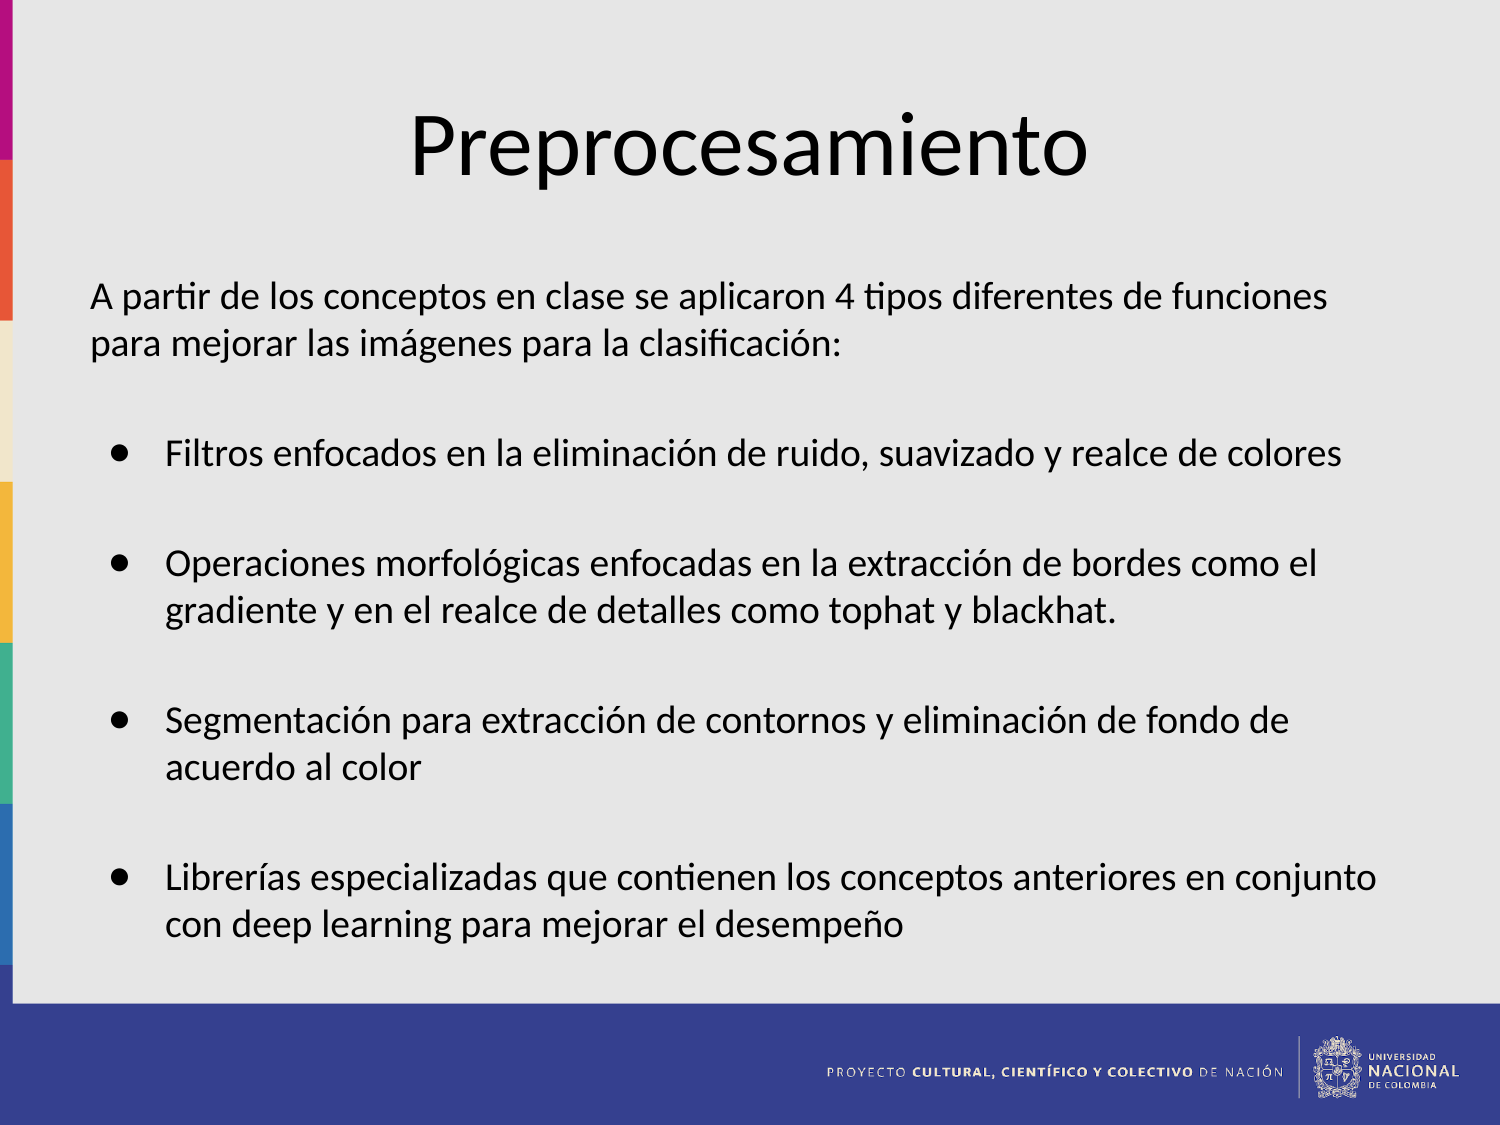

# Preprocesamiento
A partir de los conceptos en clase se aplicaron 4 tipos diferentes de funciones para mejorar las imágenes para la clasificación:

Filtros enfocados en la eliminación de ruido, suavizado y realce de colores

Operaciones morfológicas enfocadas en la extracción de bordes como el gradiente y en el realce de detalles como tophat y blackhat.

Segmentación para extracción de contornos y eliminación de fondo de acuerdo al color

Librerías especializadas que contienen los conceptos anteriores en conjunto con deep learning para mejorar el desempeño